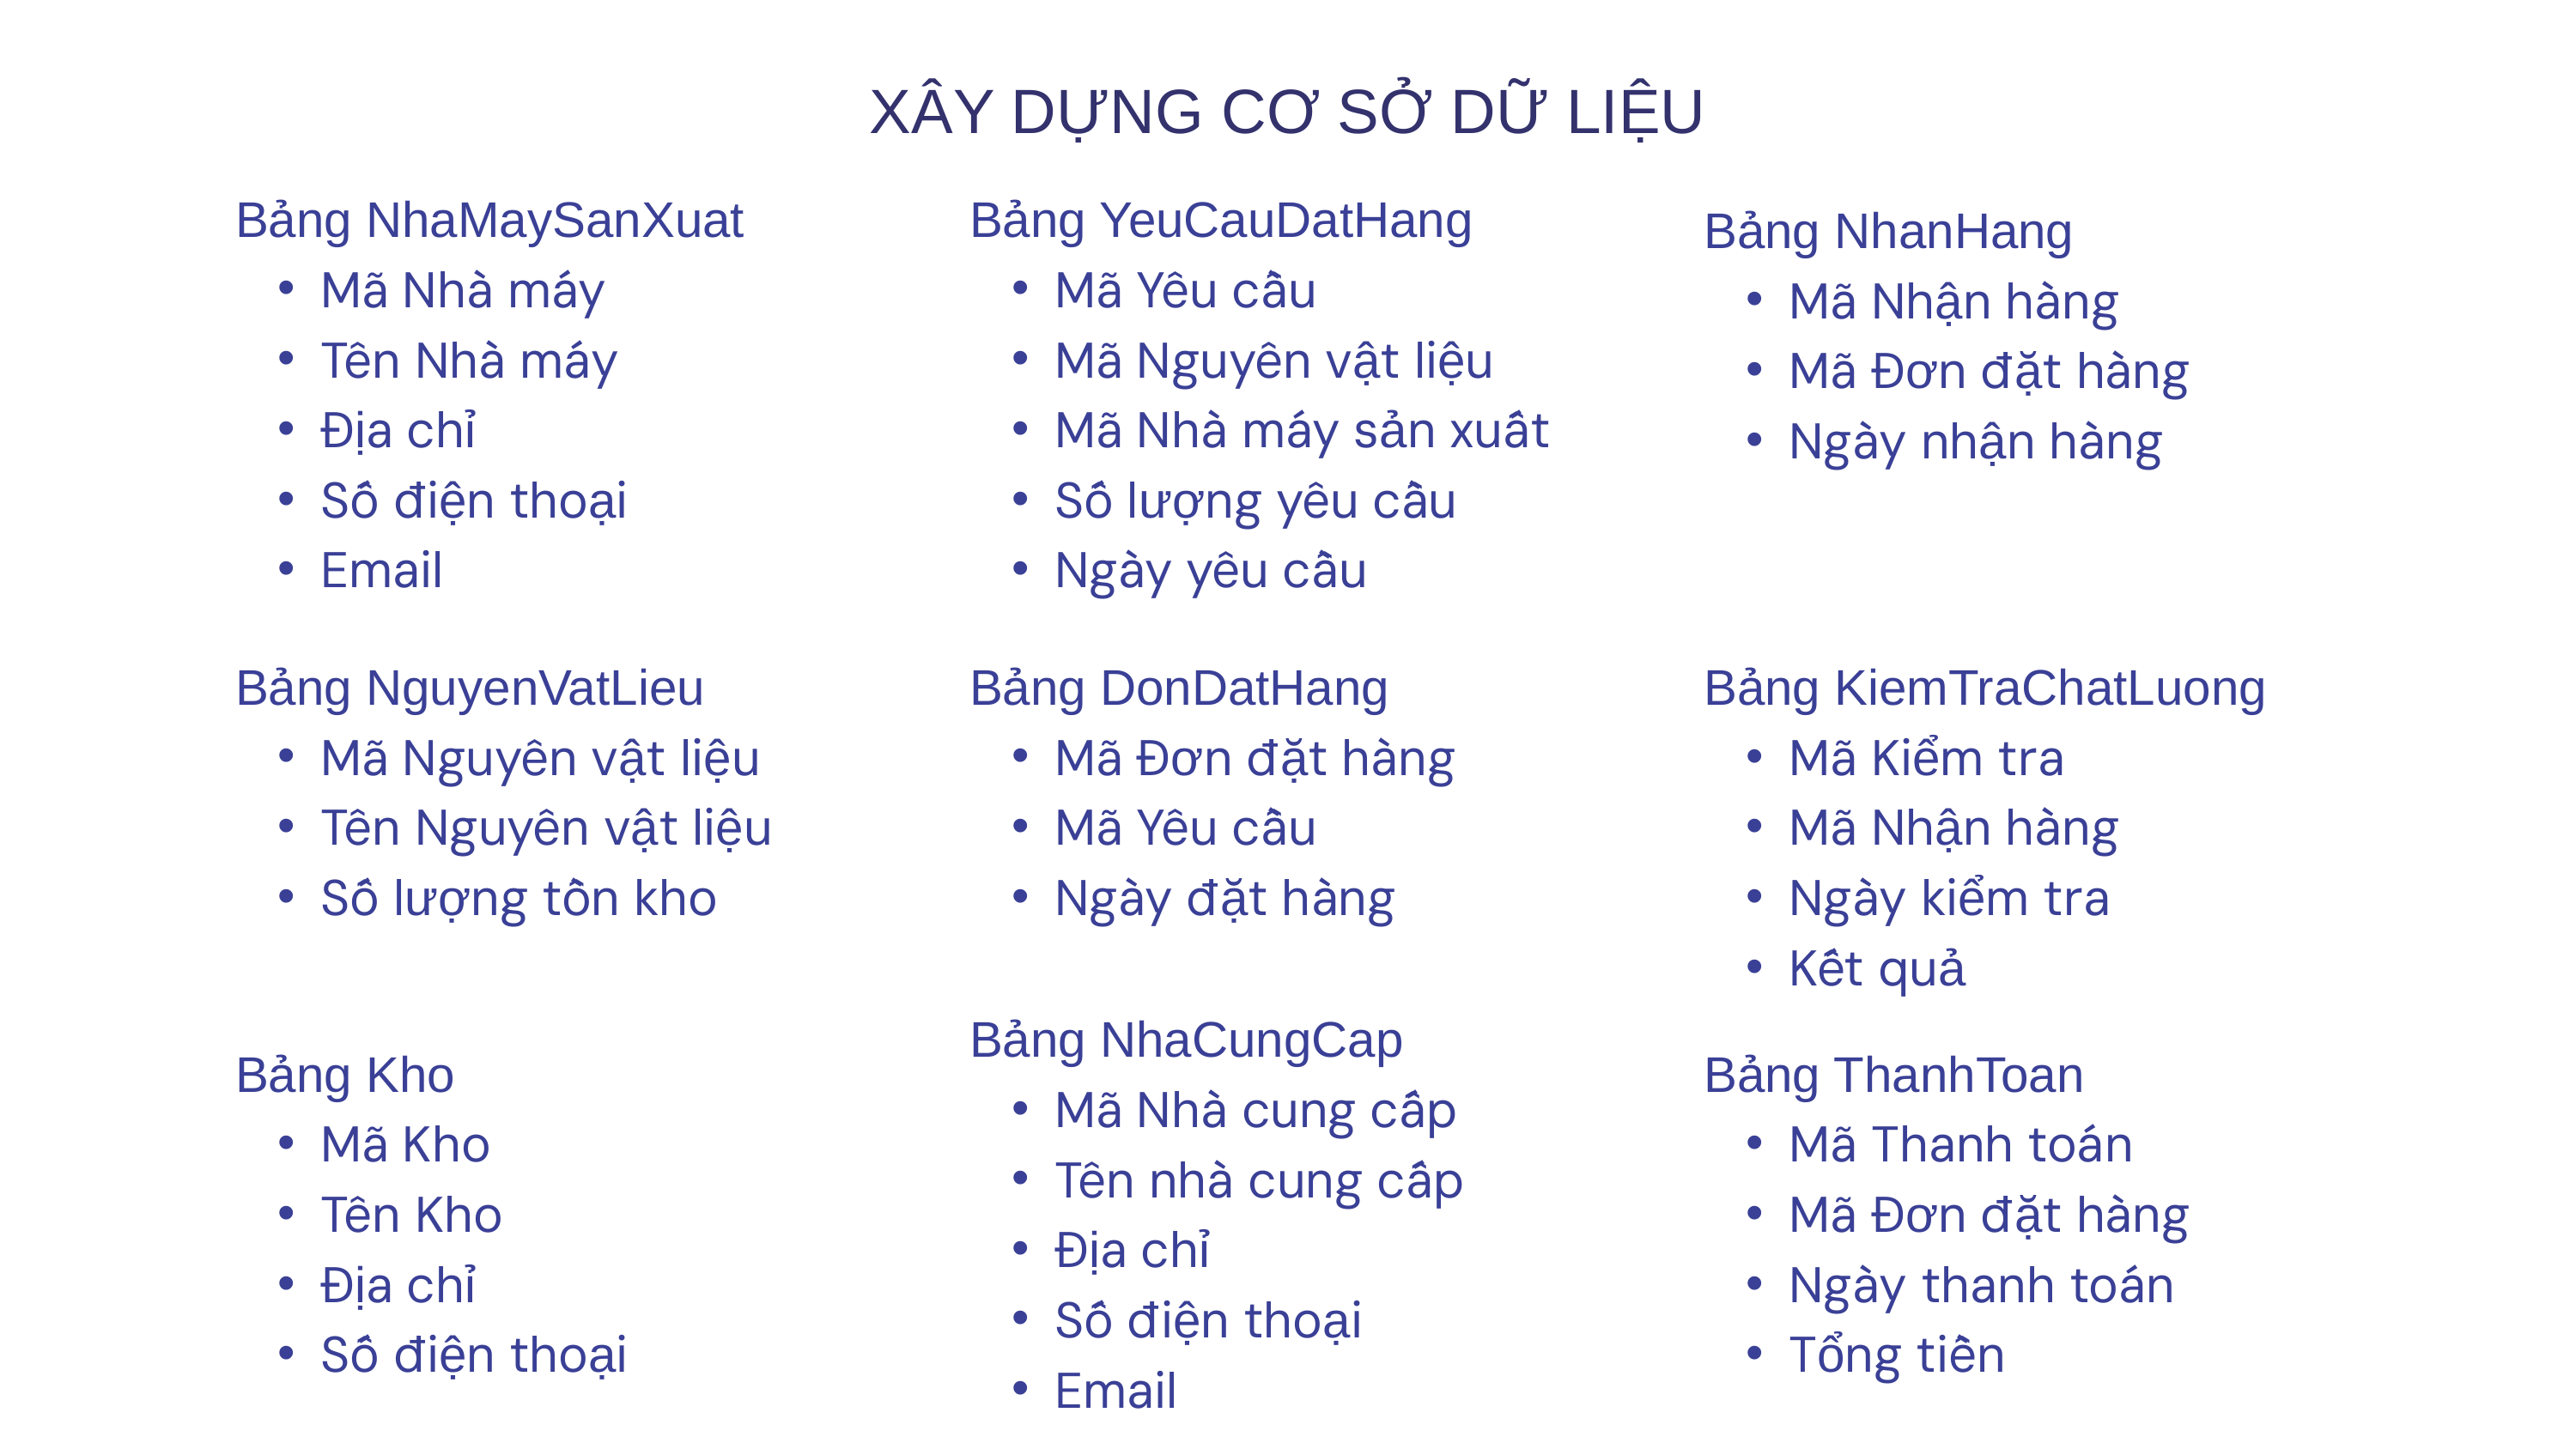

XÂY DỰNG CƠ SỞ DỮ LIỆU
Bảng NhaMaySanXuat
Mã Nhà máy
Tên Nhà máy
Địa chỉ
Số điện thoại
Email
Bảng YeuCauDatHang
Mã Yêu cầu
Mã Nguyên vật liệu
Mã Nhà máy sản xuất
Số lượng yêu cầu
Ngày yêu cầu
Bảng NhanHang
Mã Nhận hàng
Mã Đơn đặt hàng
Ngày nhận hàng
Bảng NguyenVatLieu
Mã Nguyên vật liệu
Tên Nguyên vật liệu
Số lượng tồn kho
Bảng DonDatHang
Mã Đơn đặt hàng
Mã Yêu cầu
Ngày đặt hàng
Bảng KiemTraChatLuong
Mã Kiểm tra
Mã Nhận hàng
Ngày kiểm tra
Kết quả
Bảng NhaCungCap
Mã Nhà cung cấp
Tên nhà cung cấp
Địa chỉ
Số điện thoại
Email
Bảng Kho
Mã Kho
Tên Kho
Địa chỉ
Số điện thoại
Bảng ThanhToan
Mã Thanh toán
Mã Đơn đặt hàng
Ngày thanh toán
Tổng tiền